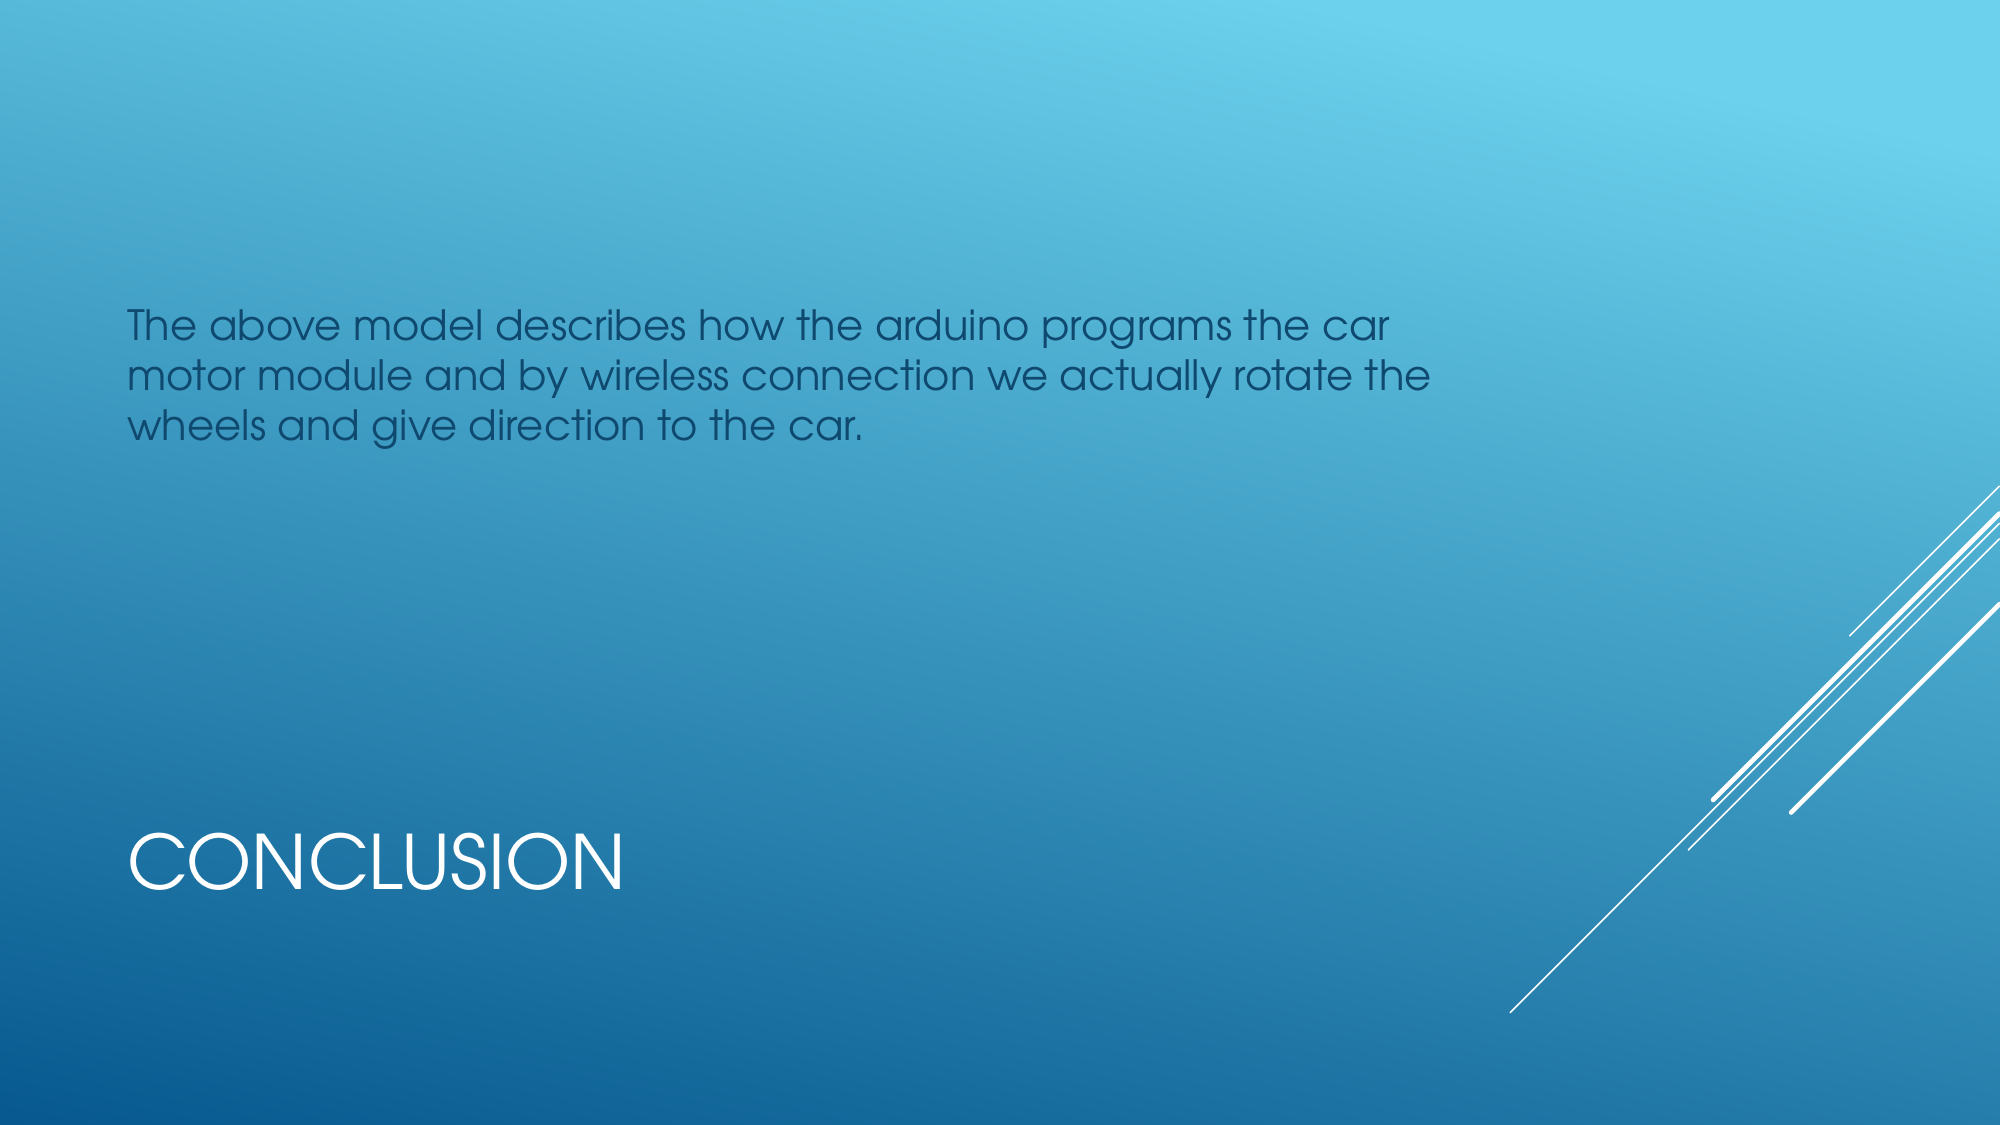

The above model describes how the arduino programs the car motor module and by wireless connection we actually rotate the wheels and give direction to the car.

# conclusion